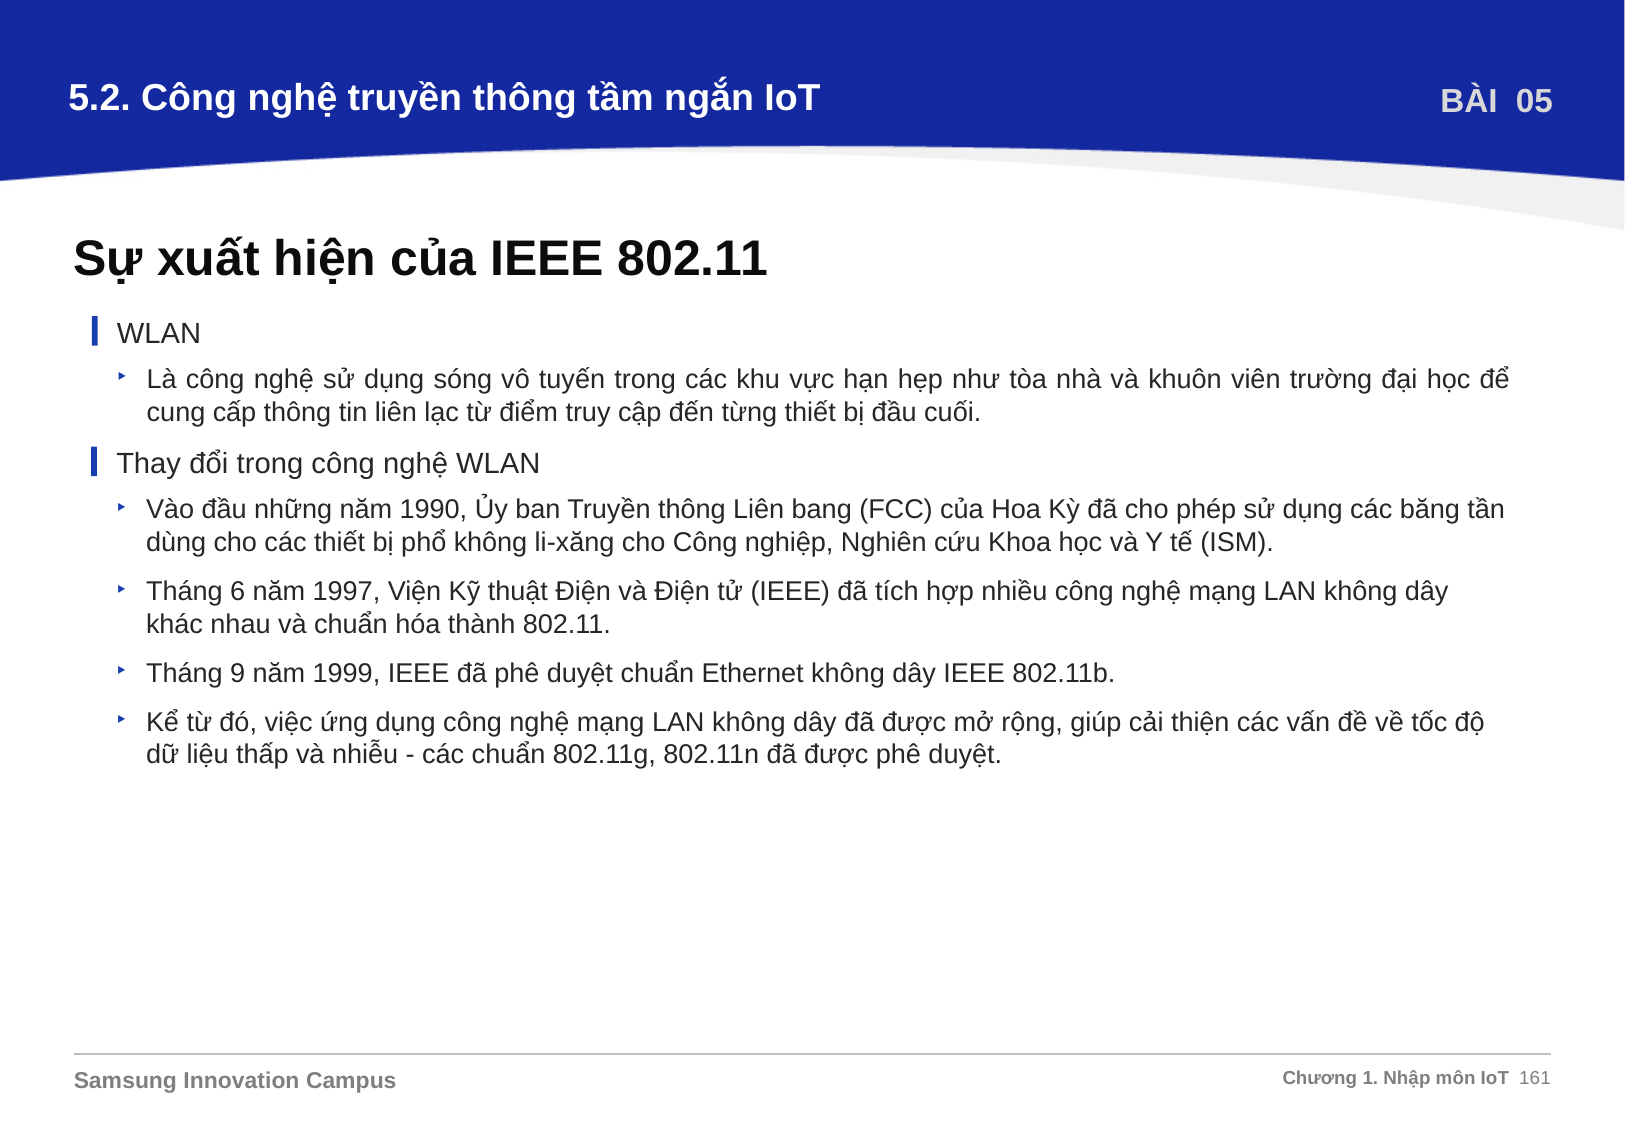

5.2. Công nghệ truyền thông tầm ngắn IoT
BÀI  05
Sự xuất hiện của IEEE 802.11
WLAN

Là công nghệ sử dụng sóng vô tuyến trong các khu vực hạn hẹp như tòa nhà và khuôn viên trường đại học để cung cấp thông tin liên lạc từ điểm truy cập đến từng thiết bị đầu cuối.

Thay đổi trong công nghệ WLAN

Vào đầu những năm 1990, Ủy ban Truyền thông Liên bang (FCC) của Hoa Kỳ đã cho phép sử dụng các băng tần dùng cho các thiết bị phổ không li-xăng cho Công nghiệp, Nghiên cứu Khoa học và Y tế (ISM).
Tháng 6 năm 1997, Viện Kỹ thuật Điện và Điện tử (IEEE) đã tích hợp nhiều công nghệ mạng LAN không dây khác nhau và chuẩn hóa thành 802.11.
Tháng 9 năm 1999, IEEE đã phê duyệt chuẩn Ethernet không dây IEEE 802.11b.
Kể từ đó, việc ứng dụng công nghệ mạng LAN không dây đã được mở rộng, giúp cải thiện các vấn đề về tốc độ dữ liệu thấp và nhiễu - các chuẩn 802.11g, 802.11n đã được phê duyệt.